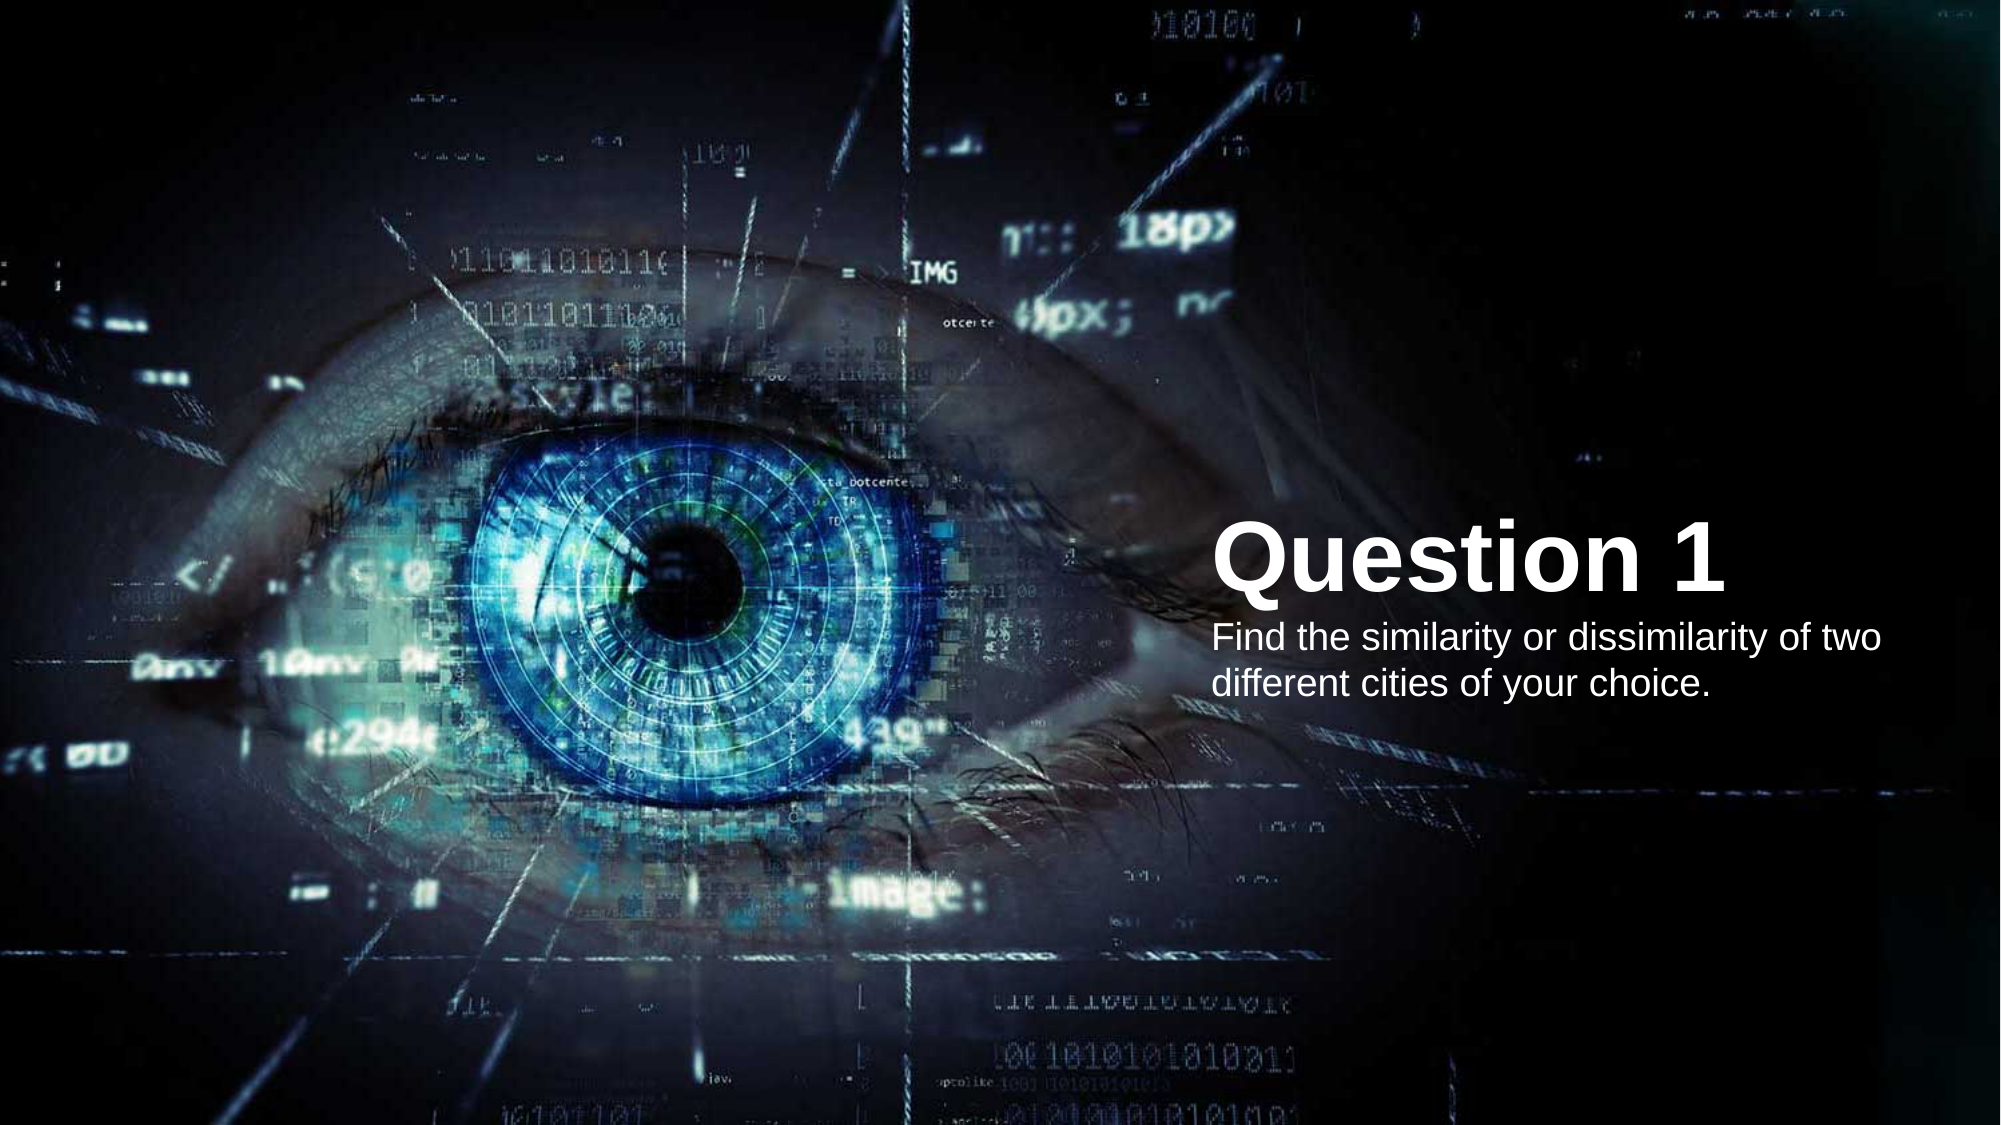

Question 1
Find the similarity or dissimilarity of two different cities of your choice.